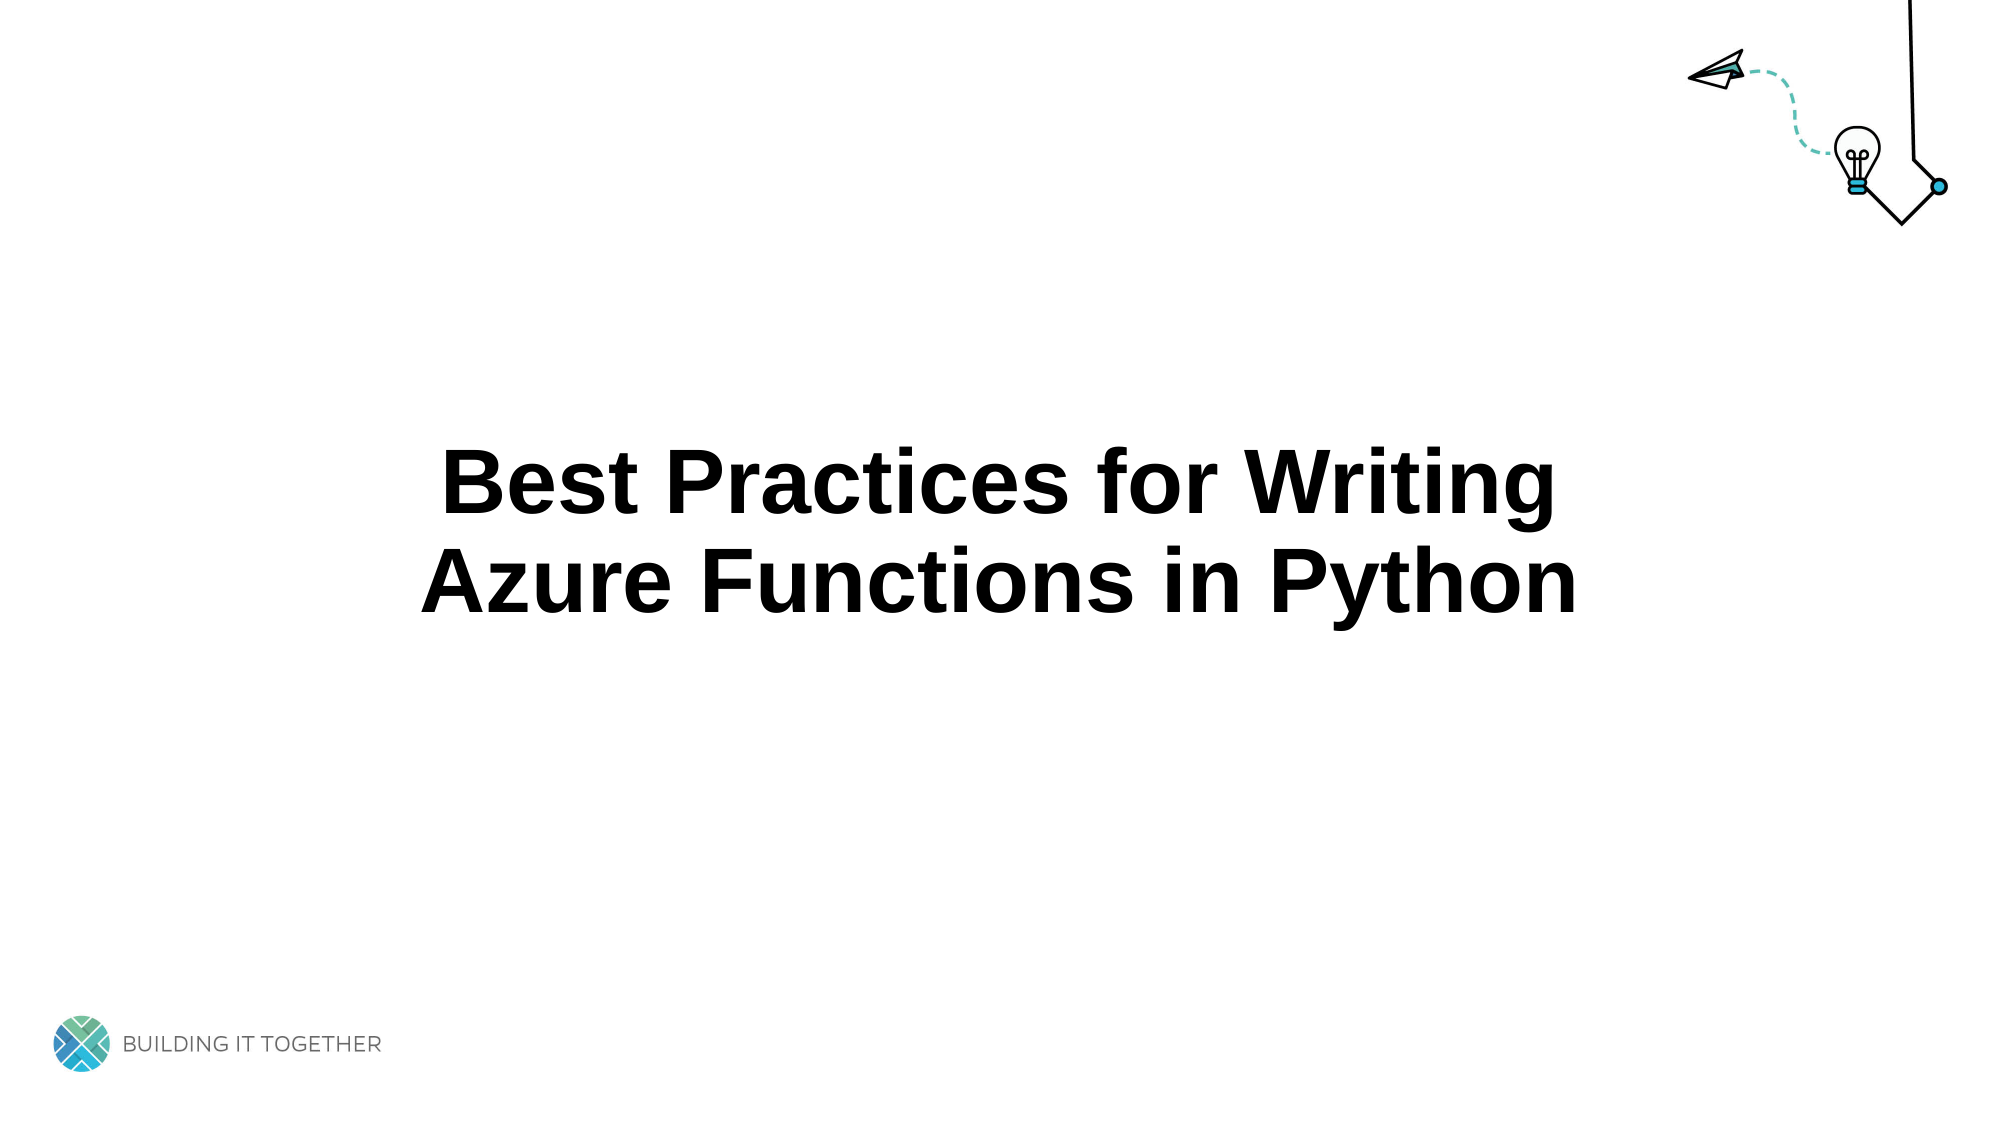

# Best Practices for Writing Azure Functions in Python